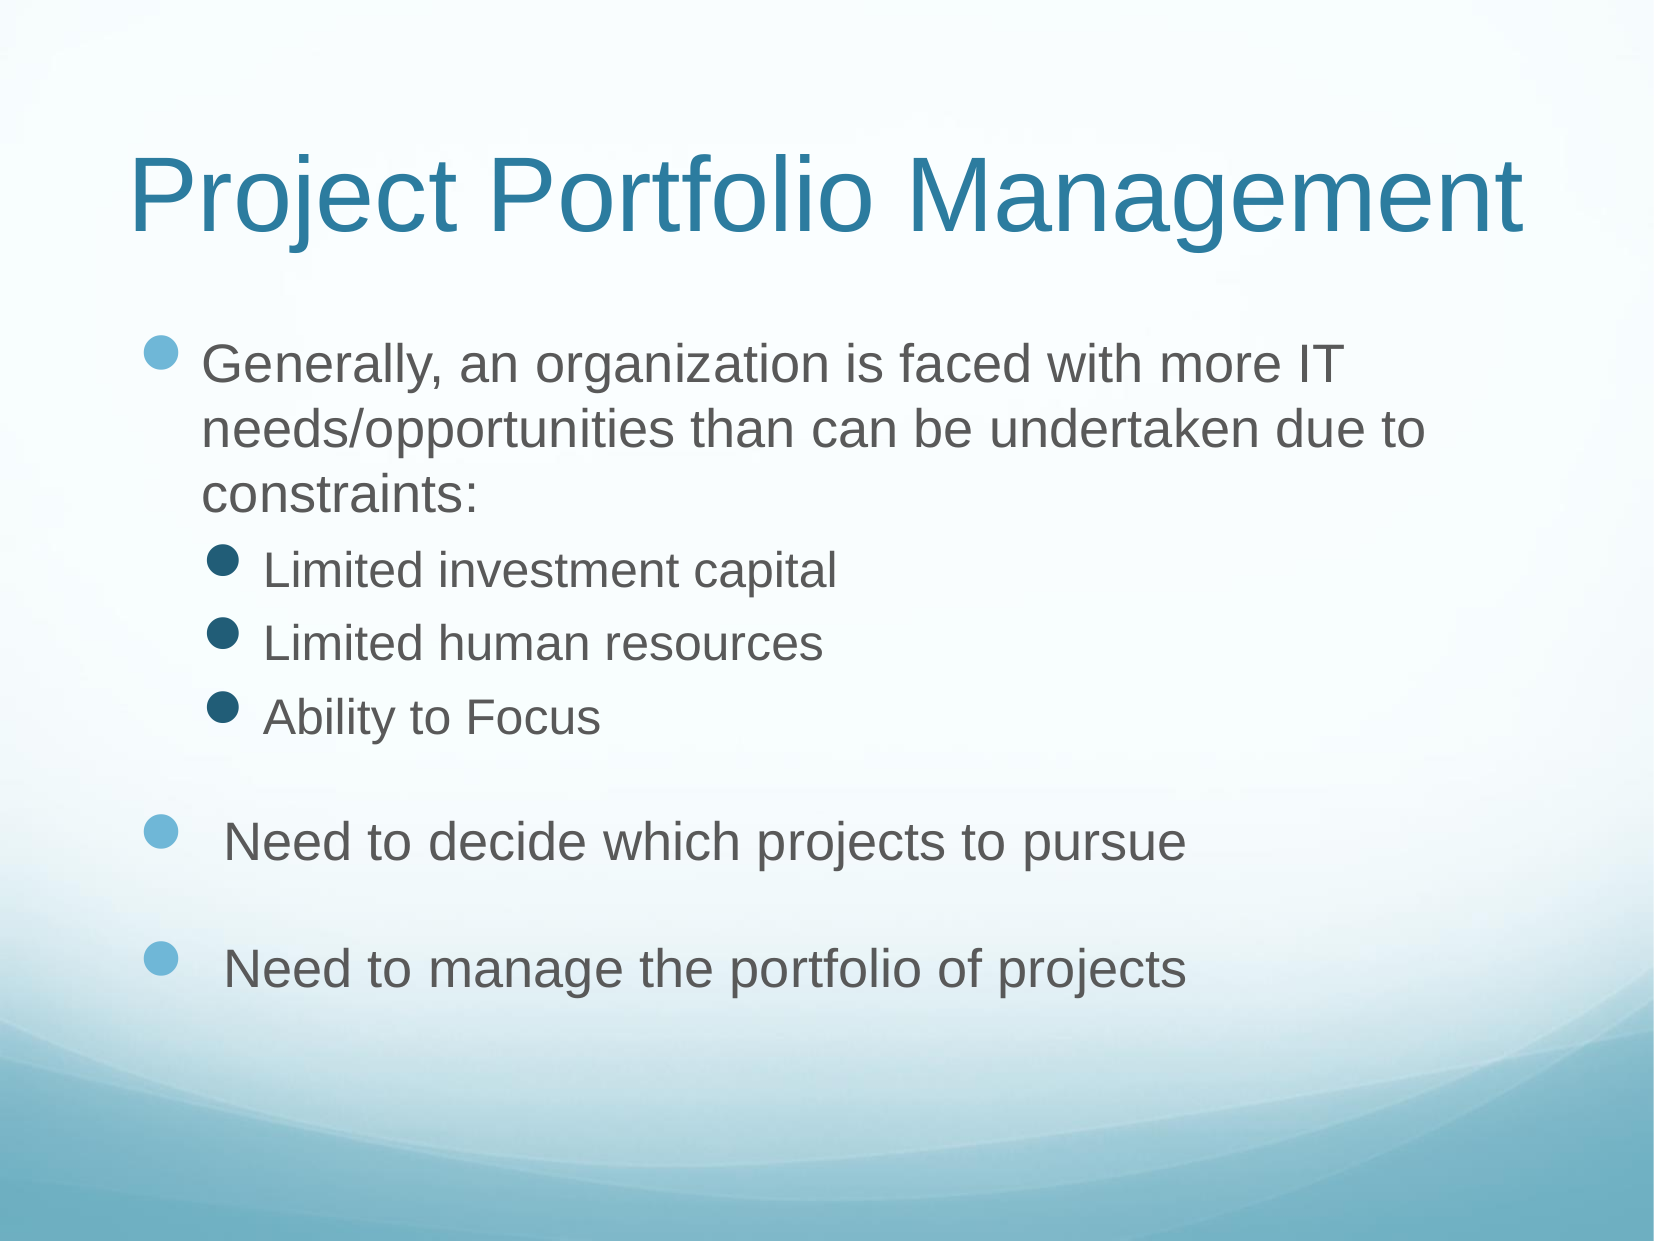

# Project Portfolio Management
Generally, an organization is faced with more IT needs/opportunities than can be undertaken due to constraints:
Limited investment capital
Limited human resources
Ability to Focus
Need to decide which projects to pursue
Need to manage the portfolio of projects